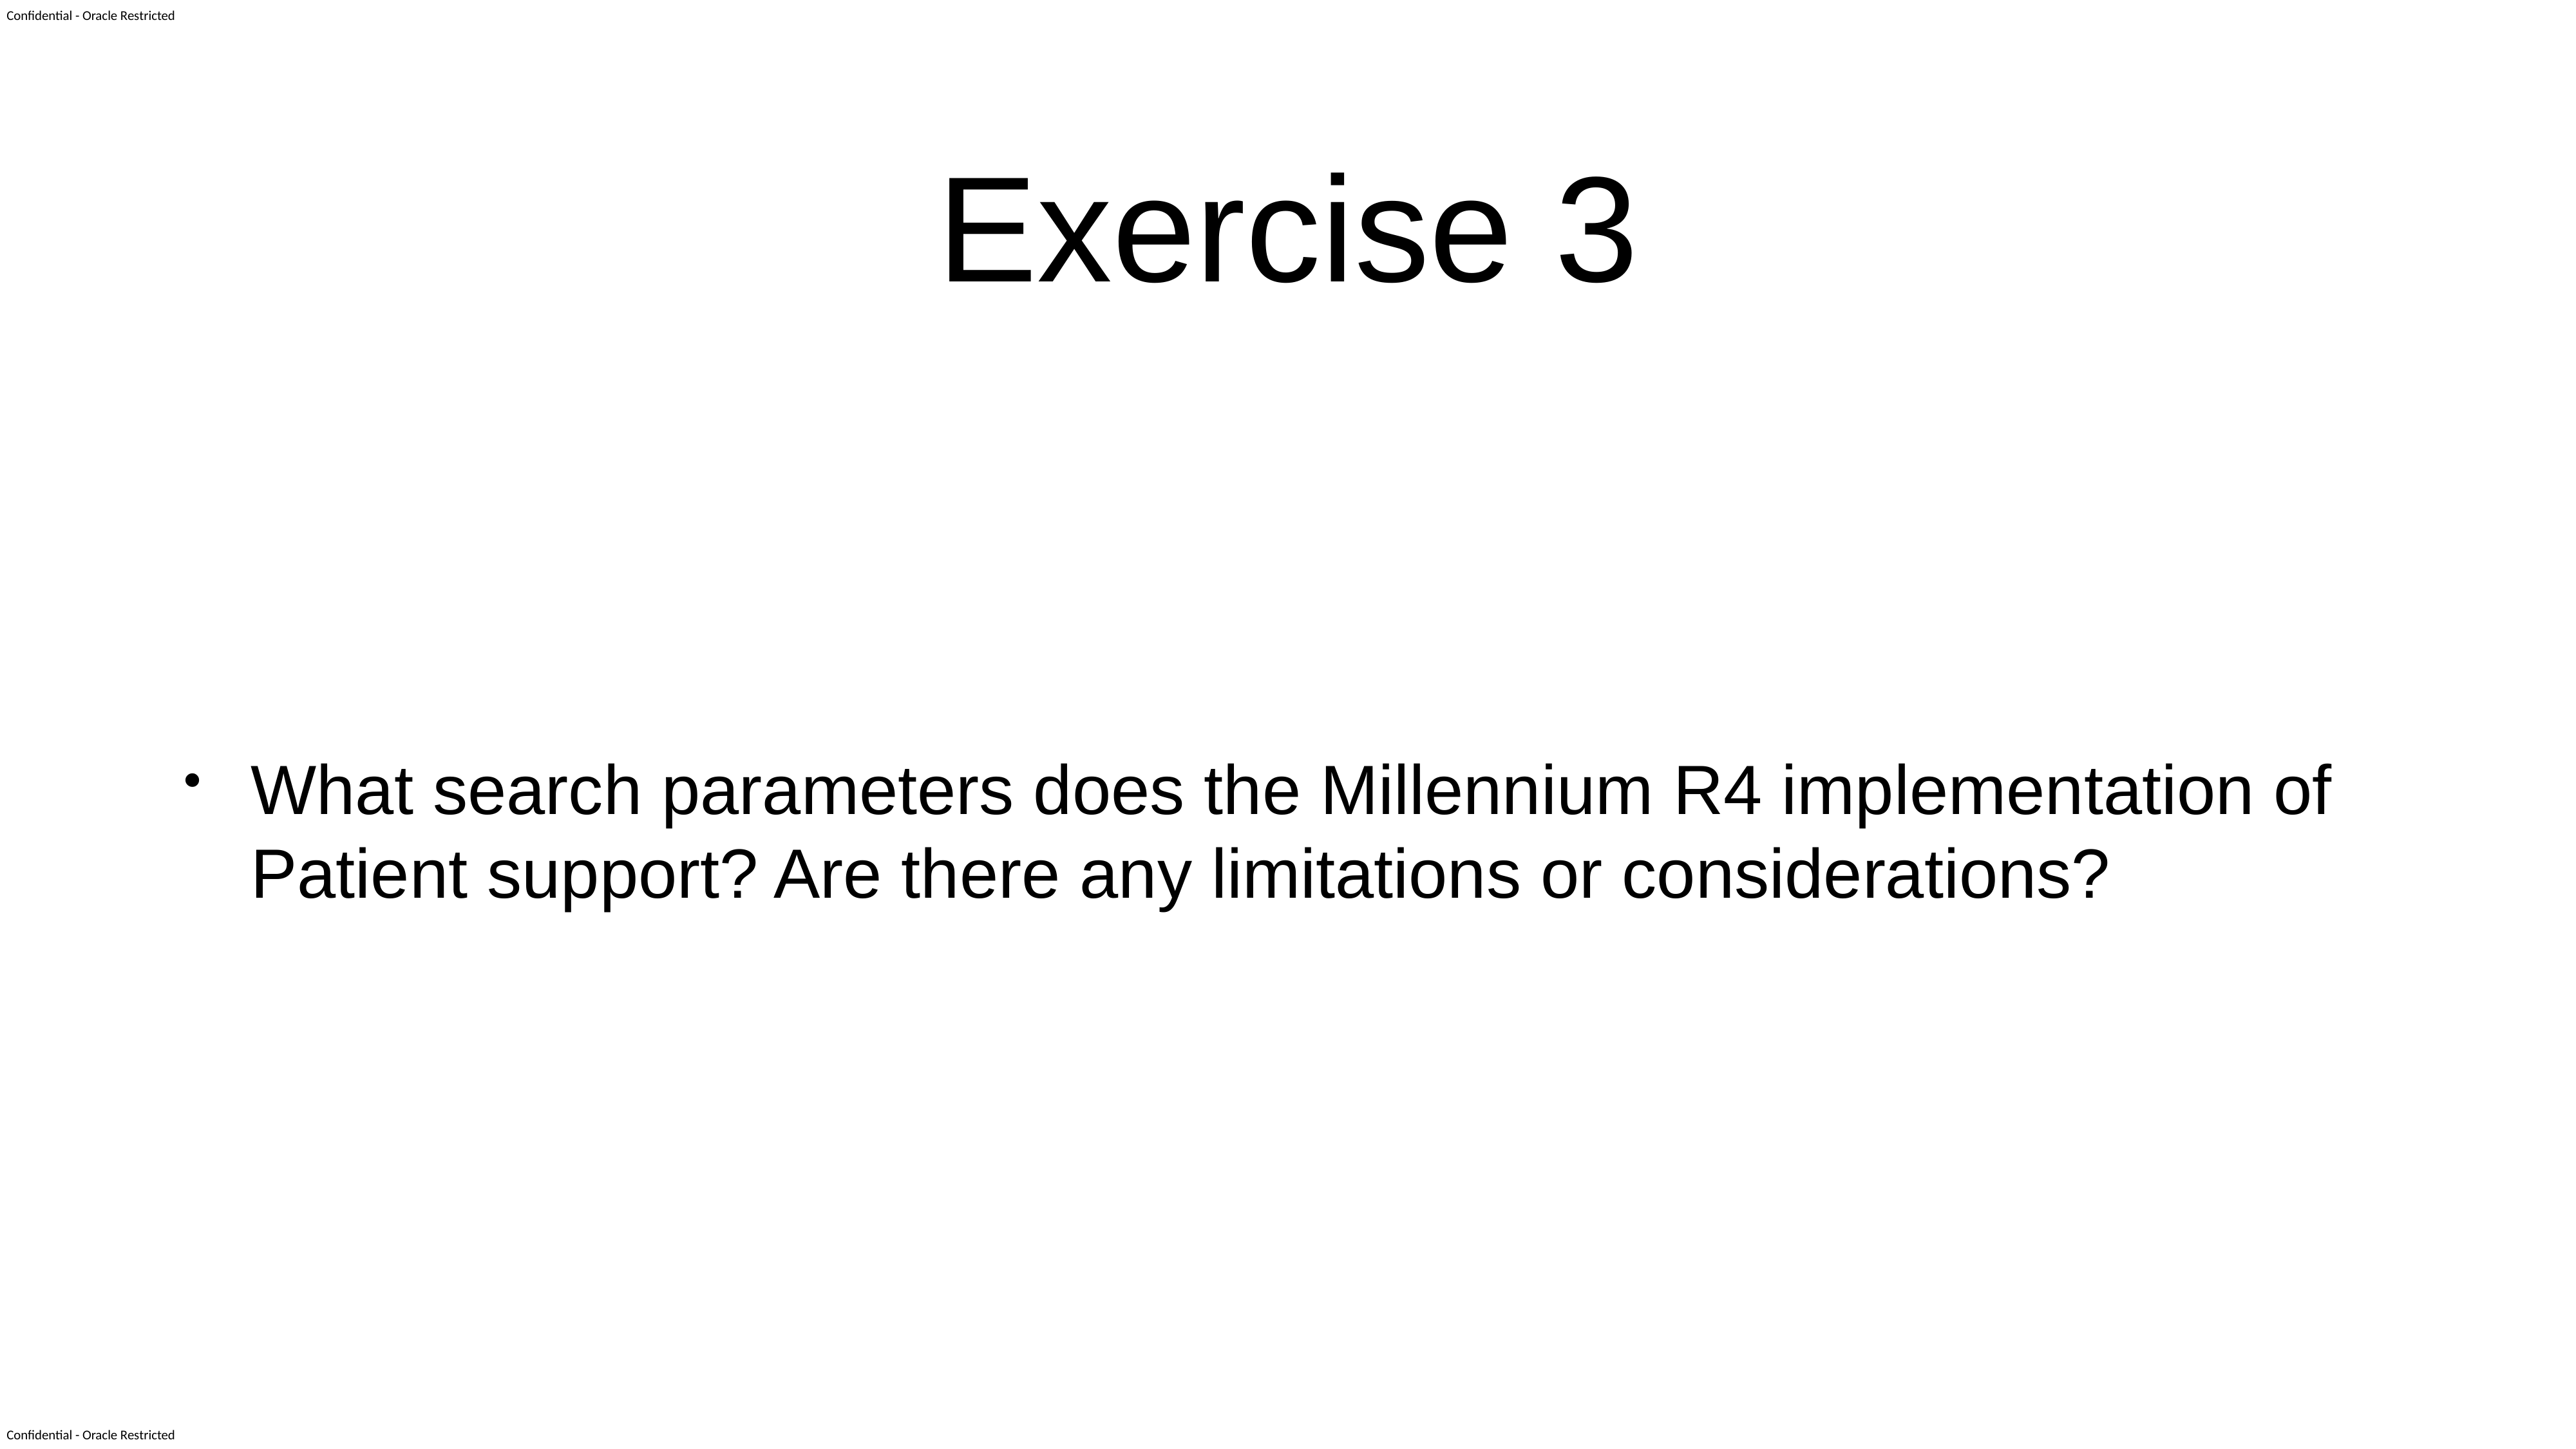

# Exercise 3
What search parameters does the Millennium R4 implementation of Patient support? Are there any limitations or considerations?